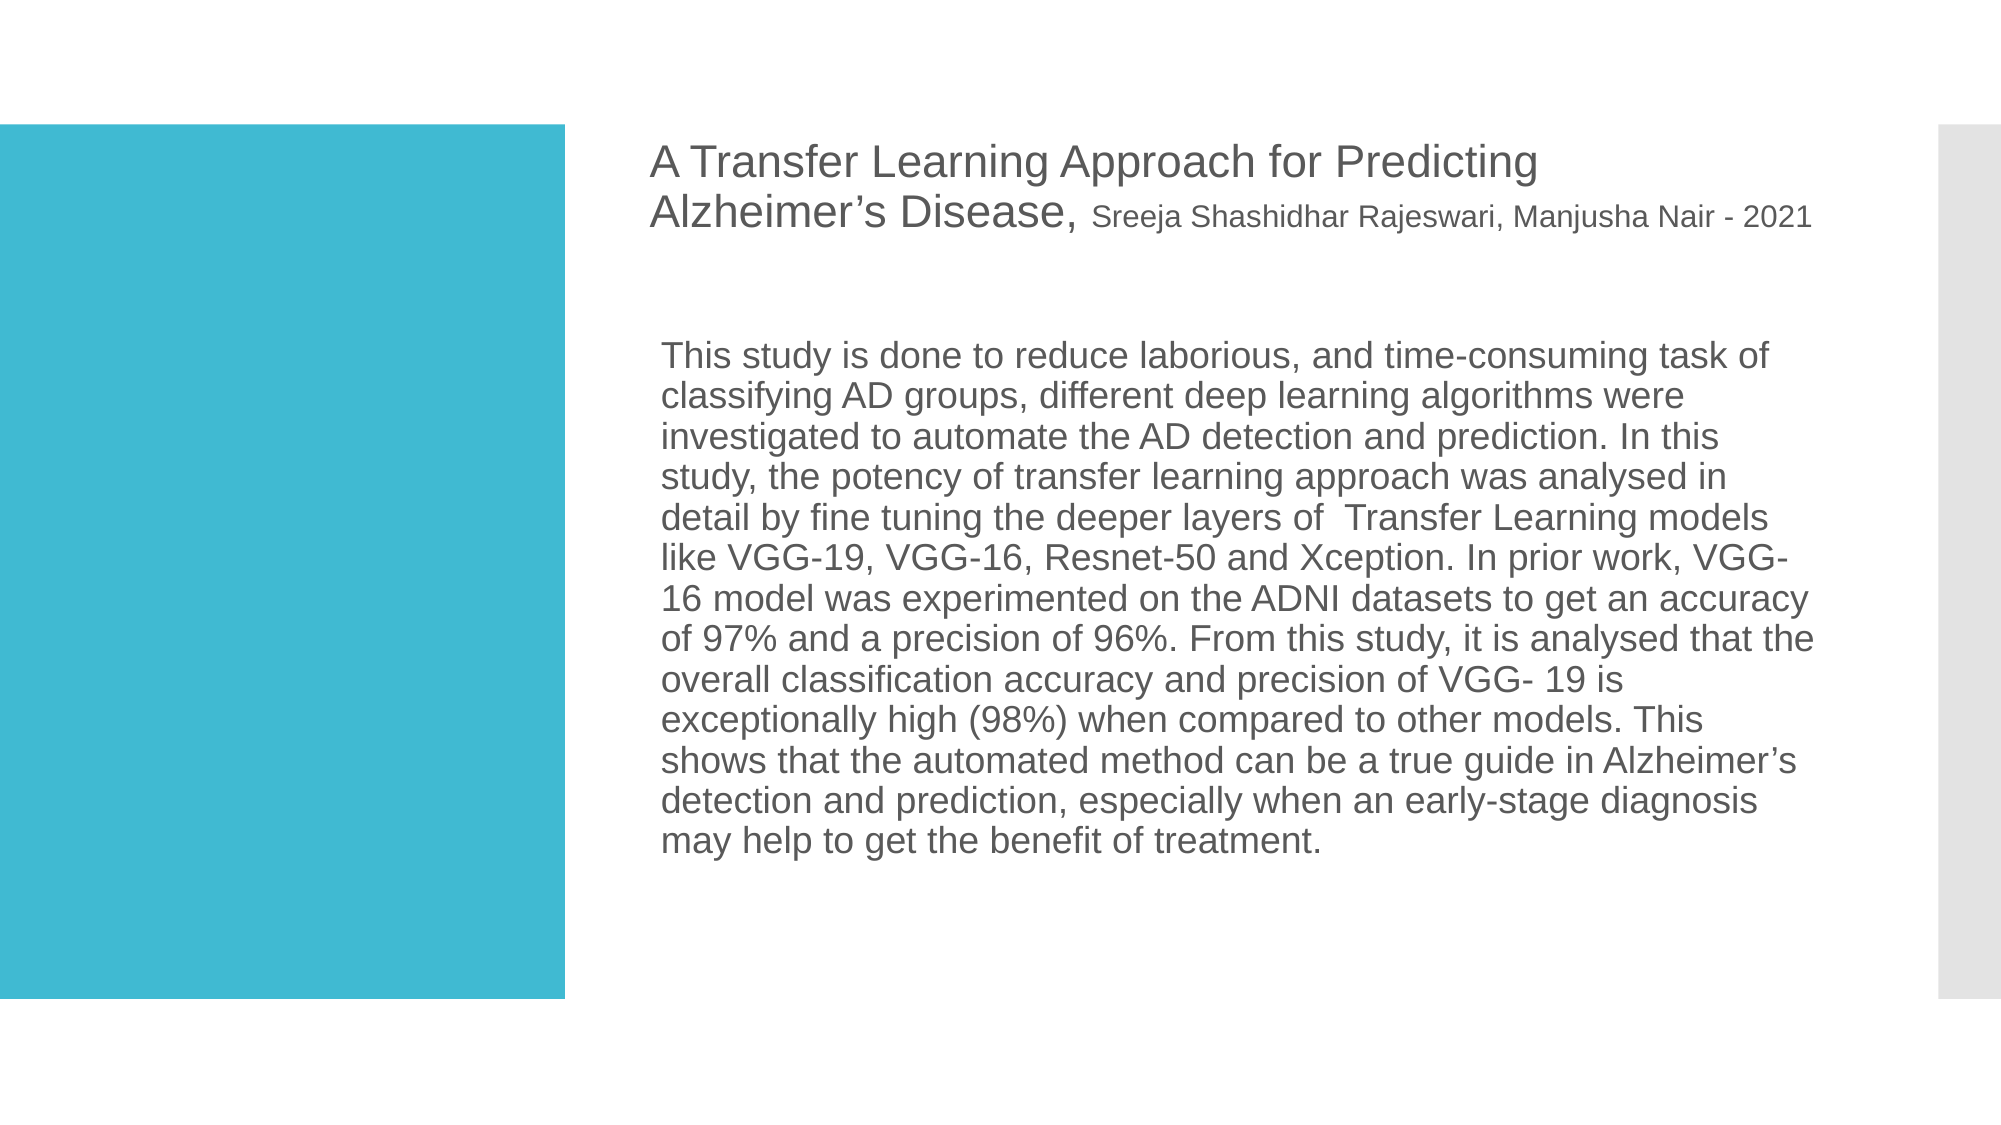

A Transfer Learning Approach for Predicting
Alzheimer’s Disease, Sreeja Shashidhar Rajeswari, Manjusha Nair - 2021
# This study is done to reduce laborious, and time-consuming task of classifying AD groups, different deep learning algorithms were investigated to automate the AD detection and prediction. In this study, the potency of transfer learning approach was analysed in detail by fine tuning the deeper layers of  Transfer Learning models like VGG-19, VGG-16, Resnet-50 and Xception. In prior work, VGG-16 model was experimented on the ADNI datasets to get an accuracy of 97% and a precision of 96%. From this study, it is analysed that the overall classification accuracy and precision of VGG- 19 is exceptionally high (98%) when compared to other models. This shows that the automated method can be a true guide in Alzheimer’s detection and prediction, especially when an early-stage diagnosis may help to get the benefit of treatment.